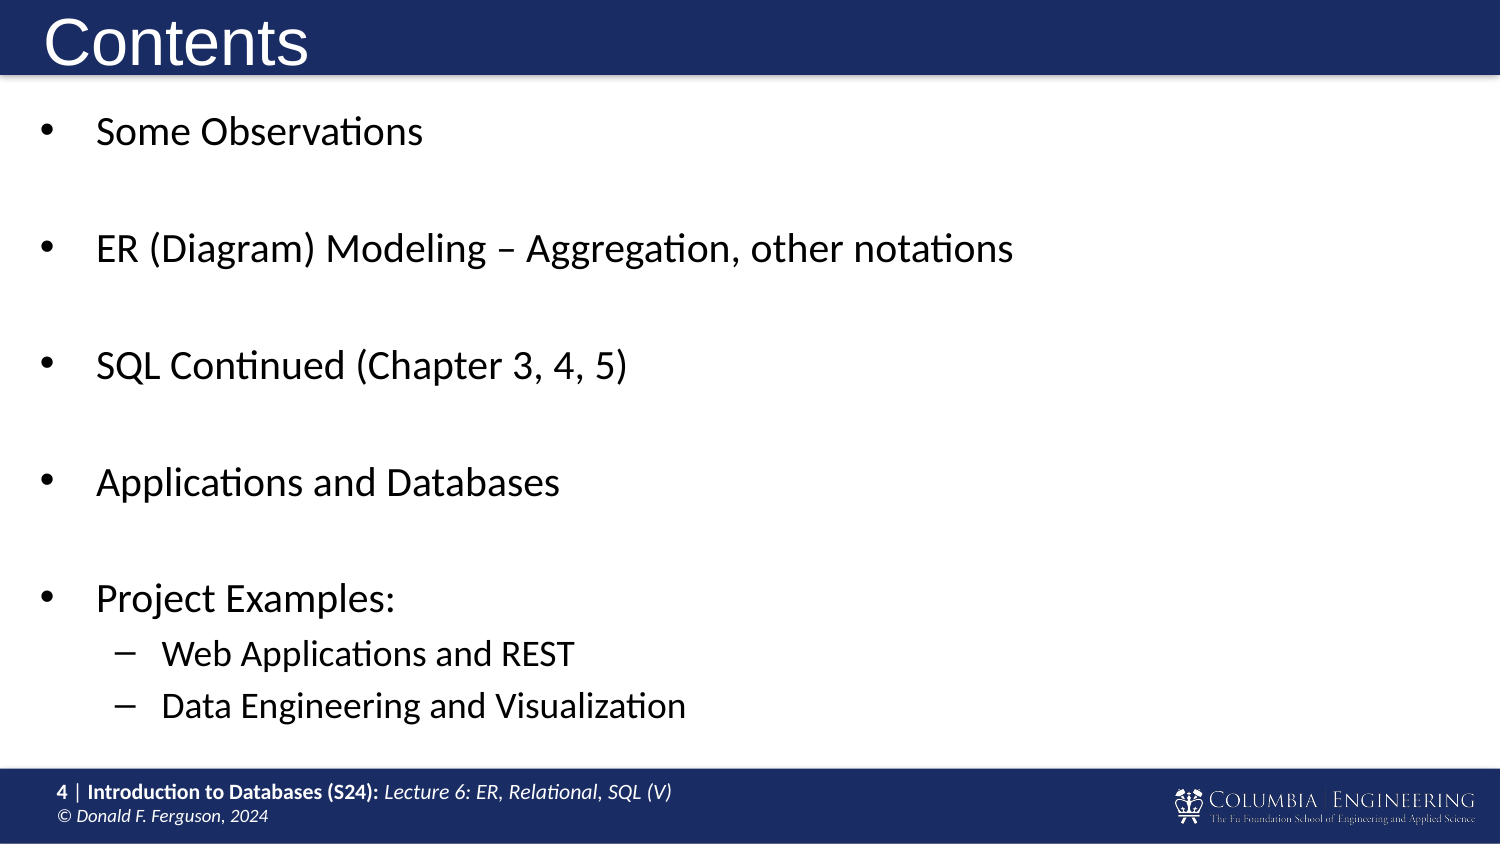

# Contents
Some Observations

ER (Diagram) Modeling – Aggregation, other notations

SQL Continued (Chapter 3, 4, 5)

Applications and Databases

Project Examples:
Web Applications and REST
Data Engineering and Visualization